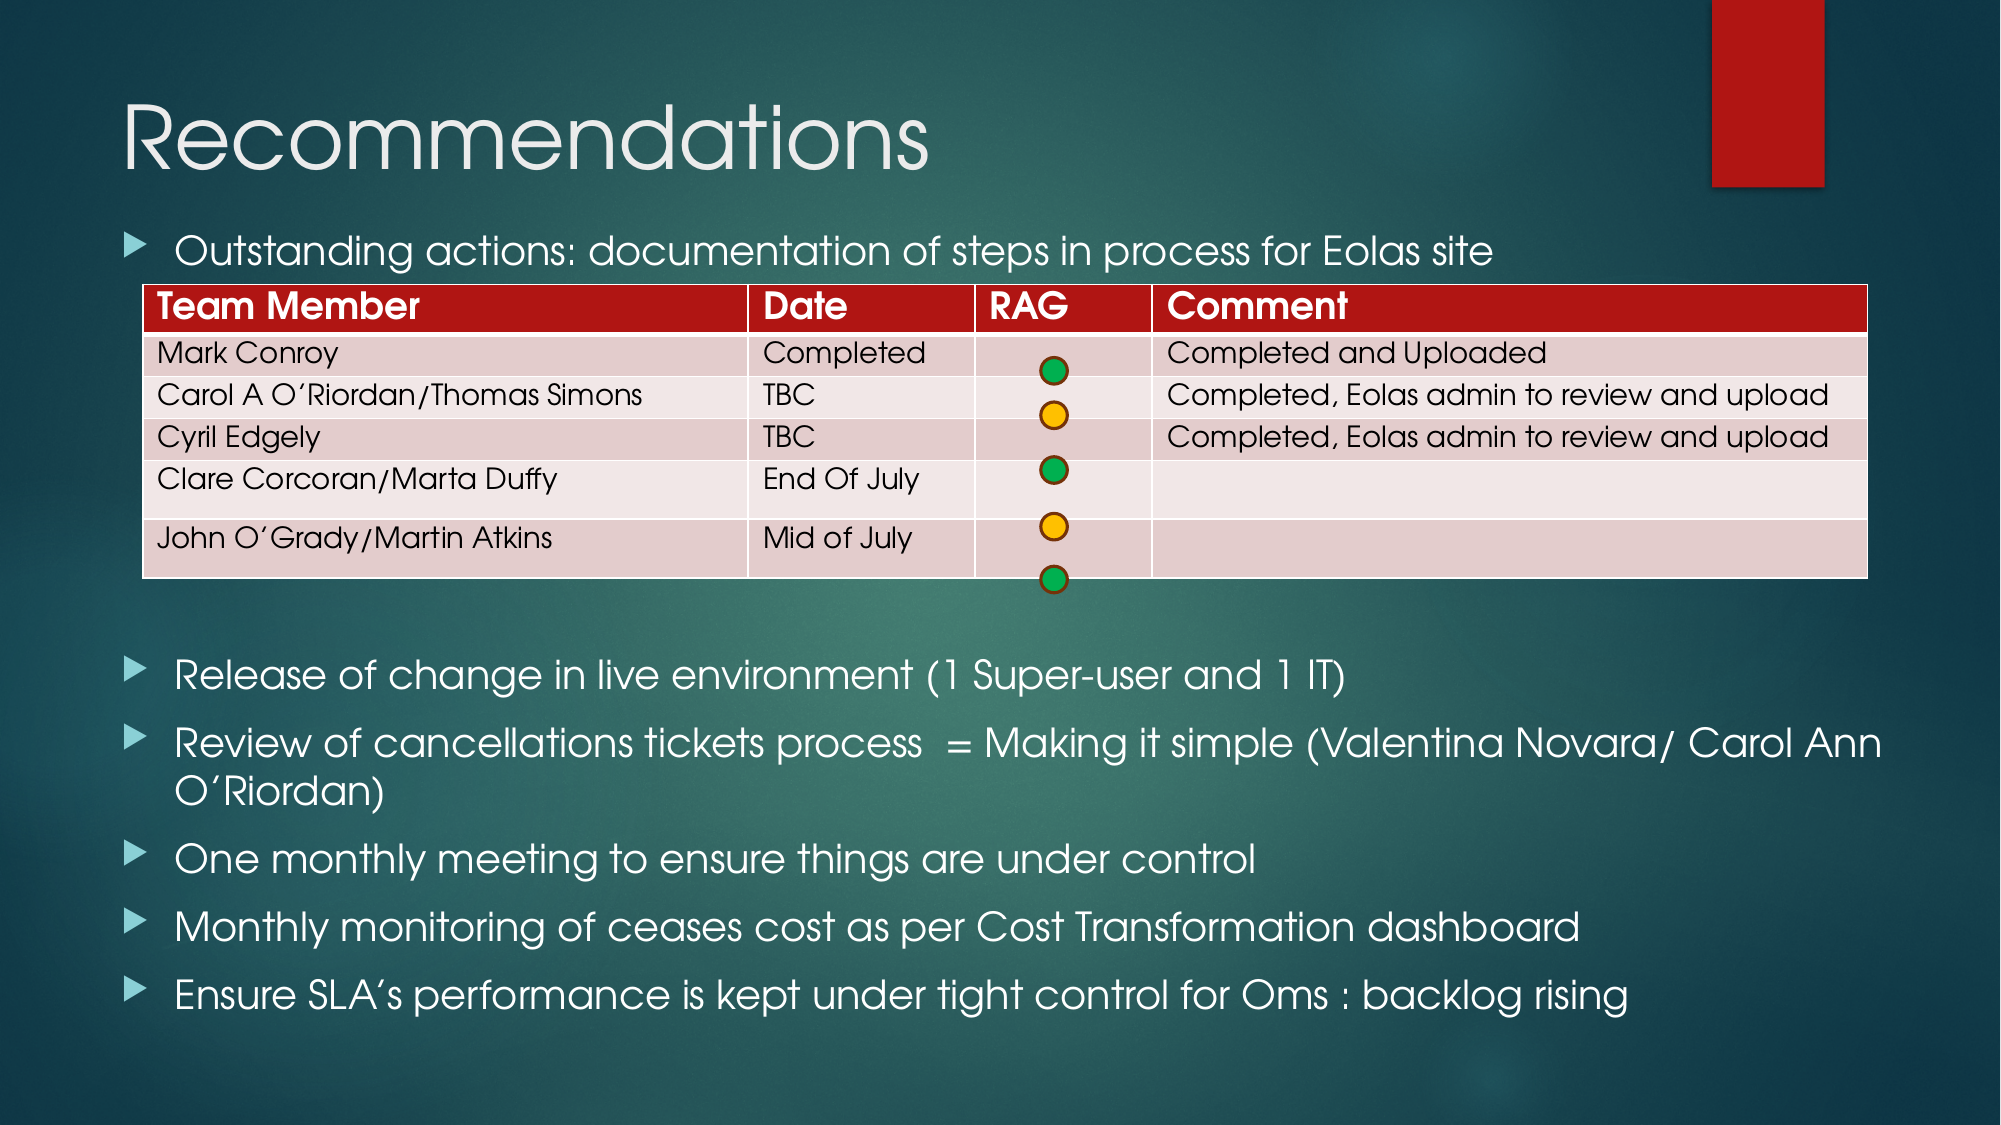

# Recommendations
Outstanding actions: documentation of steps in process for Eolas site

Release of change in live environment (1 Super-user and 1 IT)
Review of cancellations tickets process  = Making it simple (Valentina Novara/ Carol Ann O’Riordan)
One monthly meeting to ensure things are under control
Monthly monitoring of ceases cost as per Cost Transformation dashboard
Ensure SLA’s performance is kept under tight control for Oms : backlog rising
| Team Member | Date | RAG | Comment |
| --- | --- | --- | --- |
| Mark Conroy | Completed |  | Completed and Uploaded |
| Carol A O’Riordan/Thomas Simons | TBC |  | Completed, Eolas admin to review and upload |
| Cyril Edgely | TBC |  | Completed, Eolas admin to review and upload |
| Clare Corcoran/Marta Duffy | End Of July |  |  |
| John O’Grady/Martin Atkins | Mid of July |  |  |